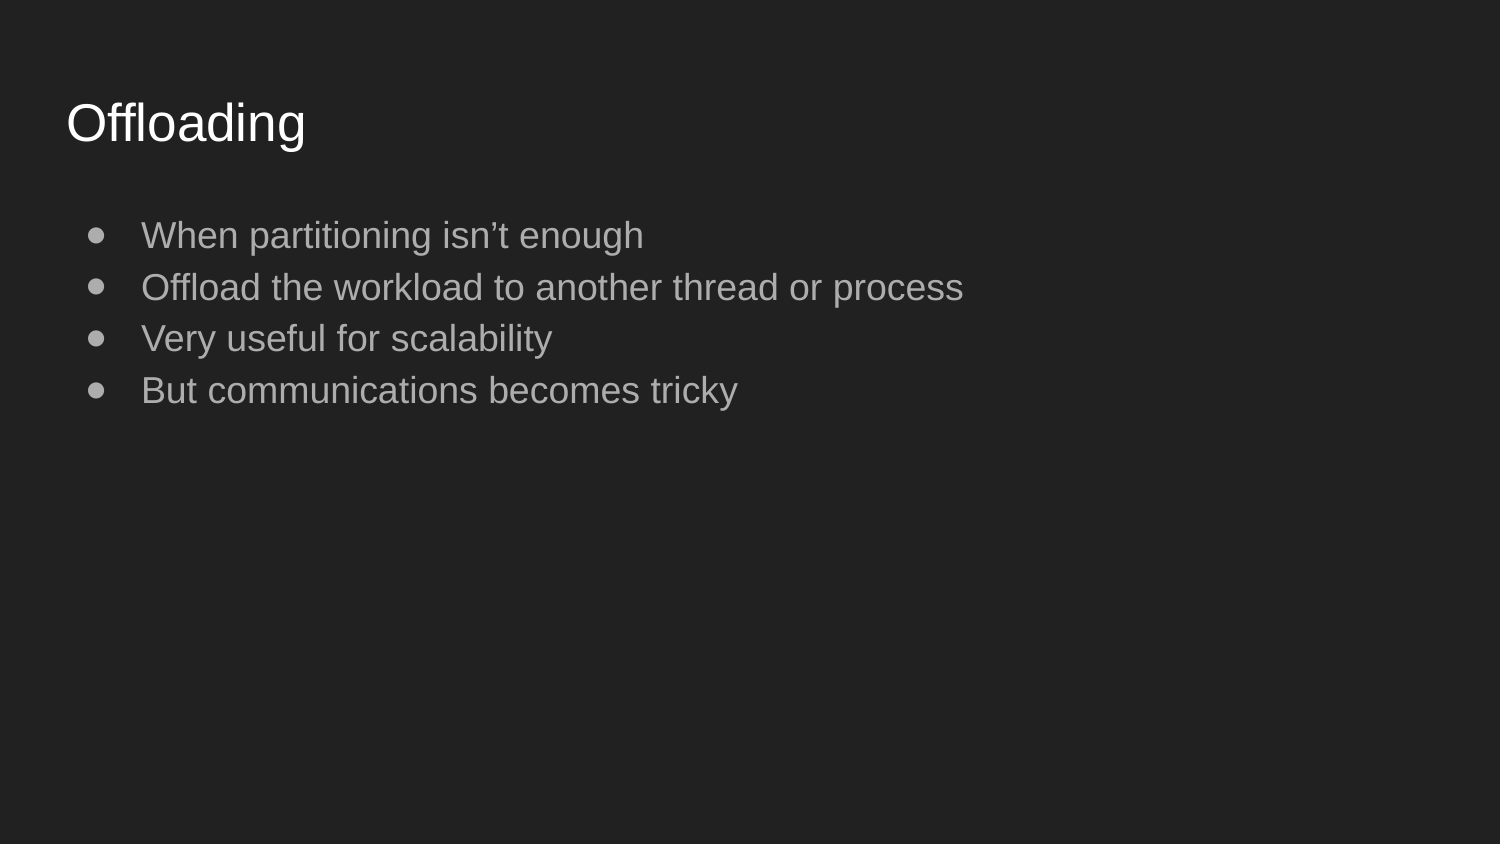

# Offloading
When partitioning isn’t enough
Offload the workload to another thread or process
Very useful for scalability
But communications becomes tricky